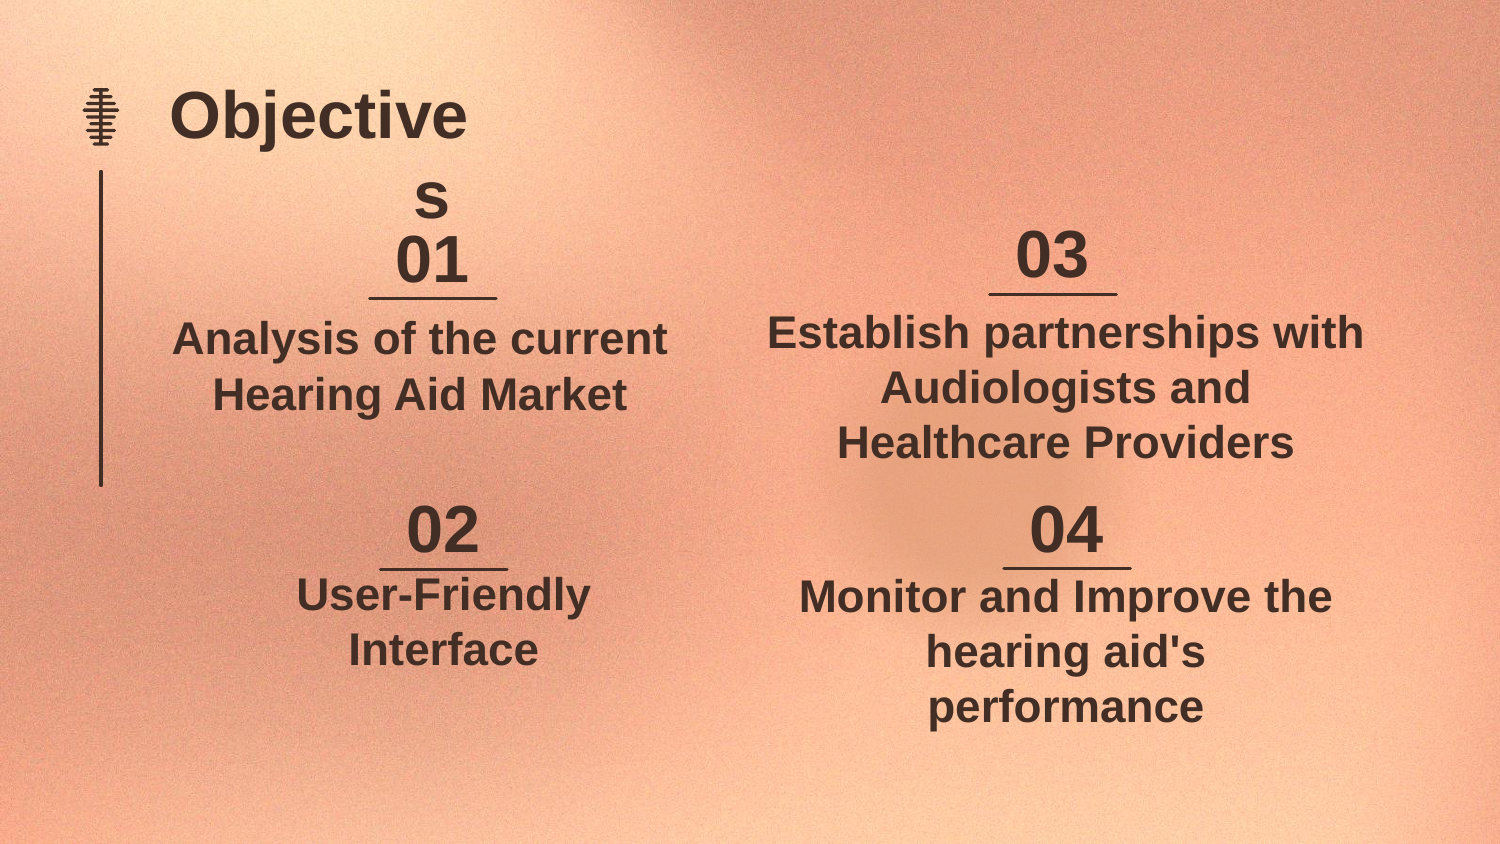

Objectives
03
# 01

Analysis of the current Hearing Aid Market
Establish partnerships with Audiologists and Healthcare Providers
04
02
User-Friendly Interface
Monitor and Improve the hearing aid's performance